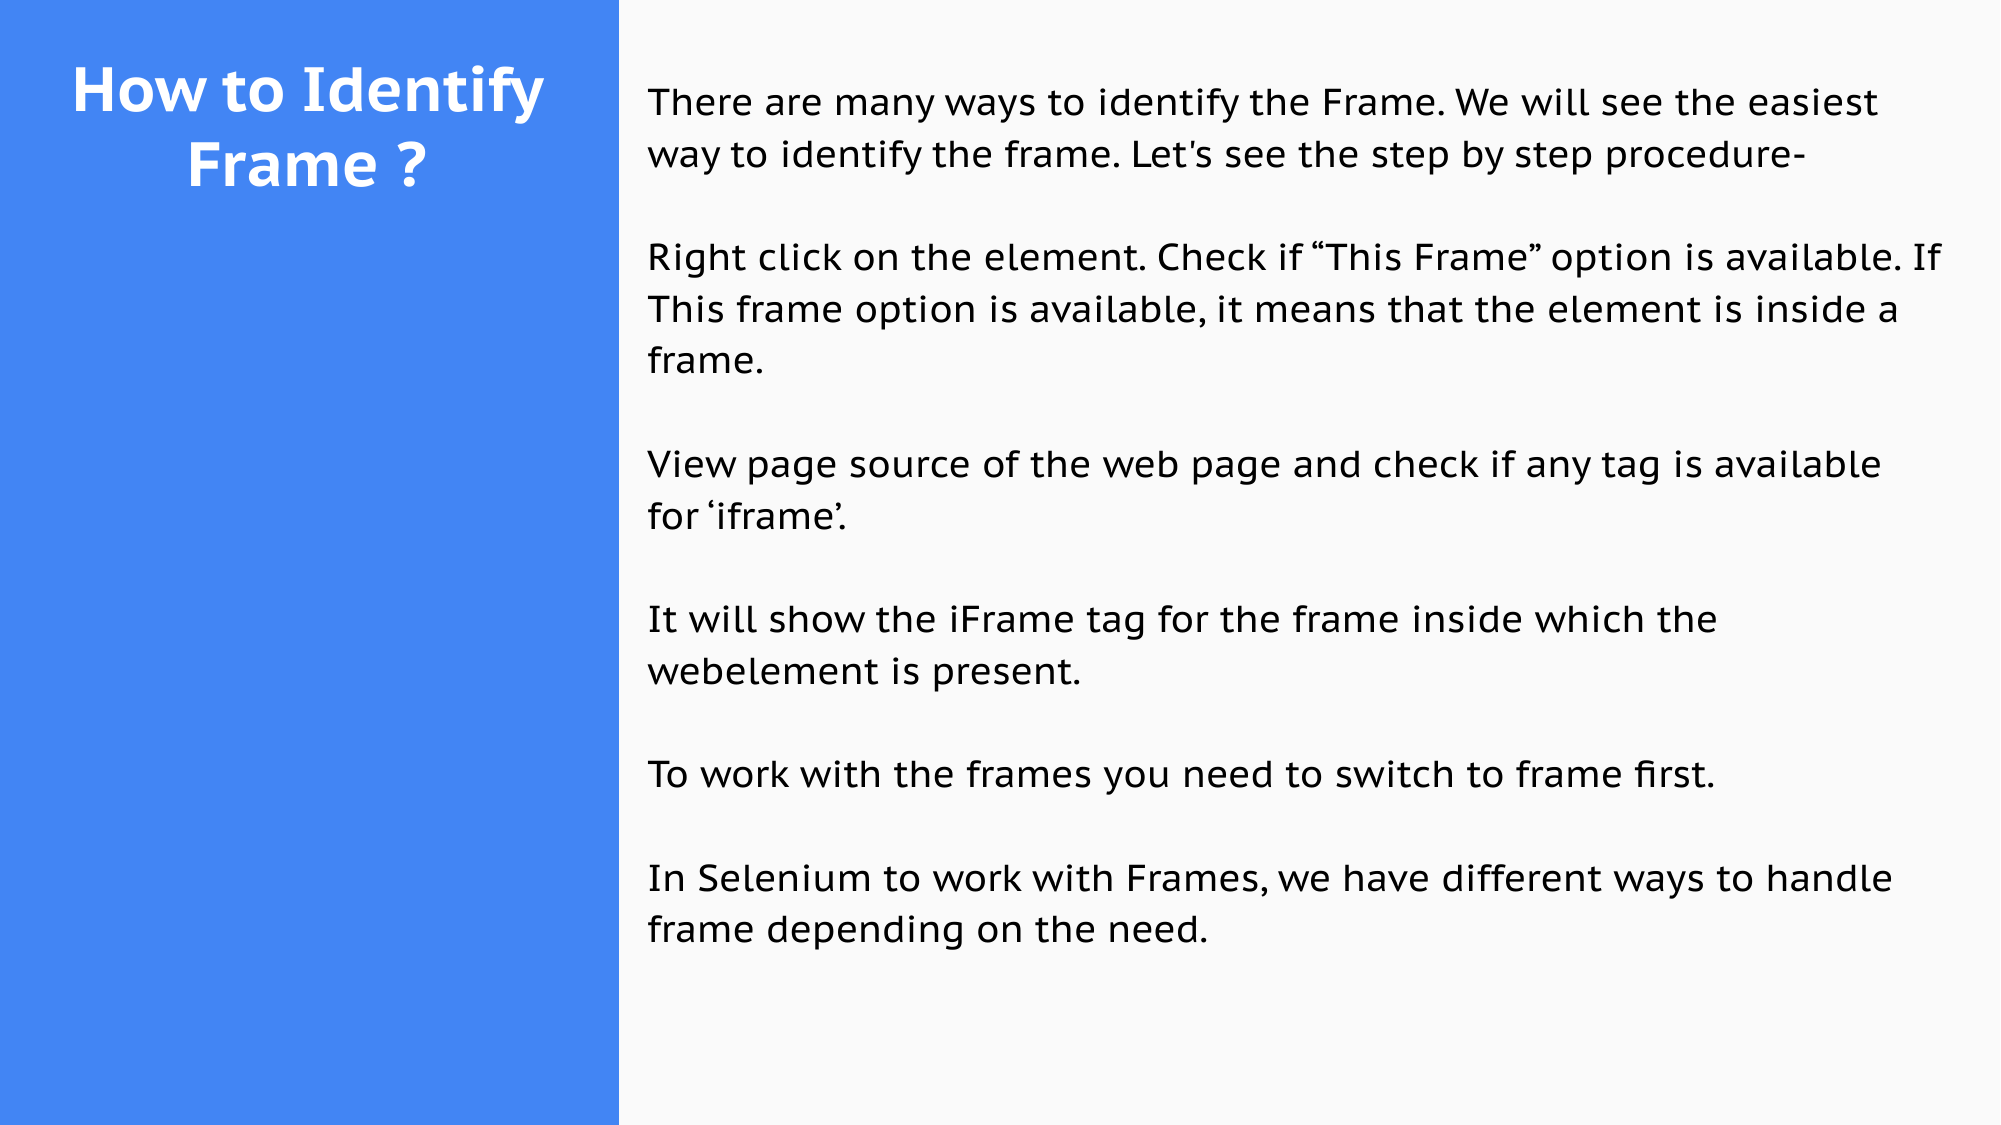

# How to Identify Frame ?
There are many ways to identify the Frame. We will see the easiest way to identify the frame. Let's see the step by step procedure-

Right click on the element. Check if “This Frame” option is available. If This frame option is available, it means that the element is inside a frame.

View page source of the web page and check if any tag is available for ‘iframe’.

It will show the iFrame tag for the frame inside which the webelement is present.

To work with the frames you need to switch to frame first.

In Selenium to work with Frames, we have different ways to handle frame depending on the need.